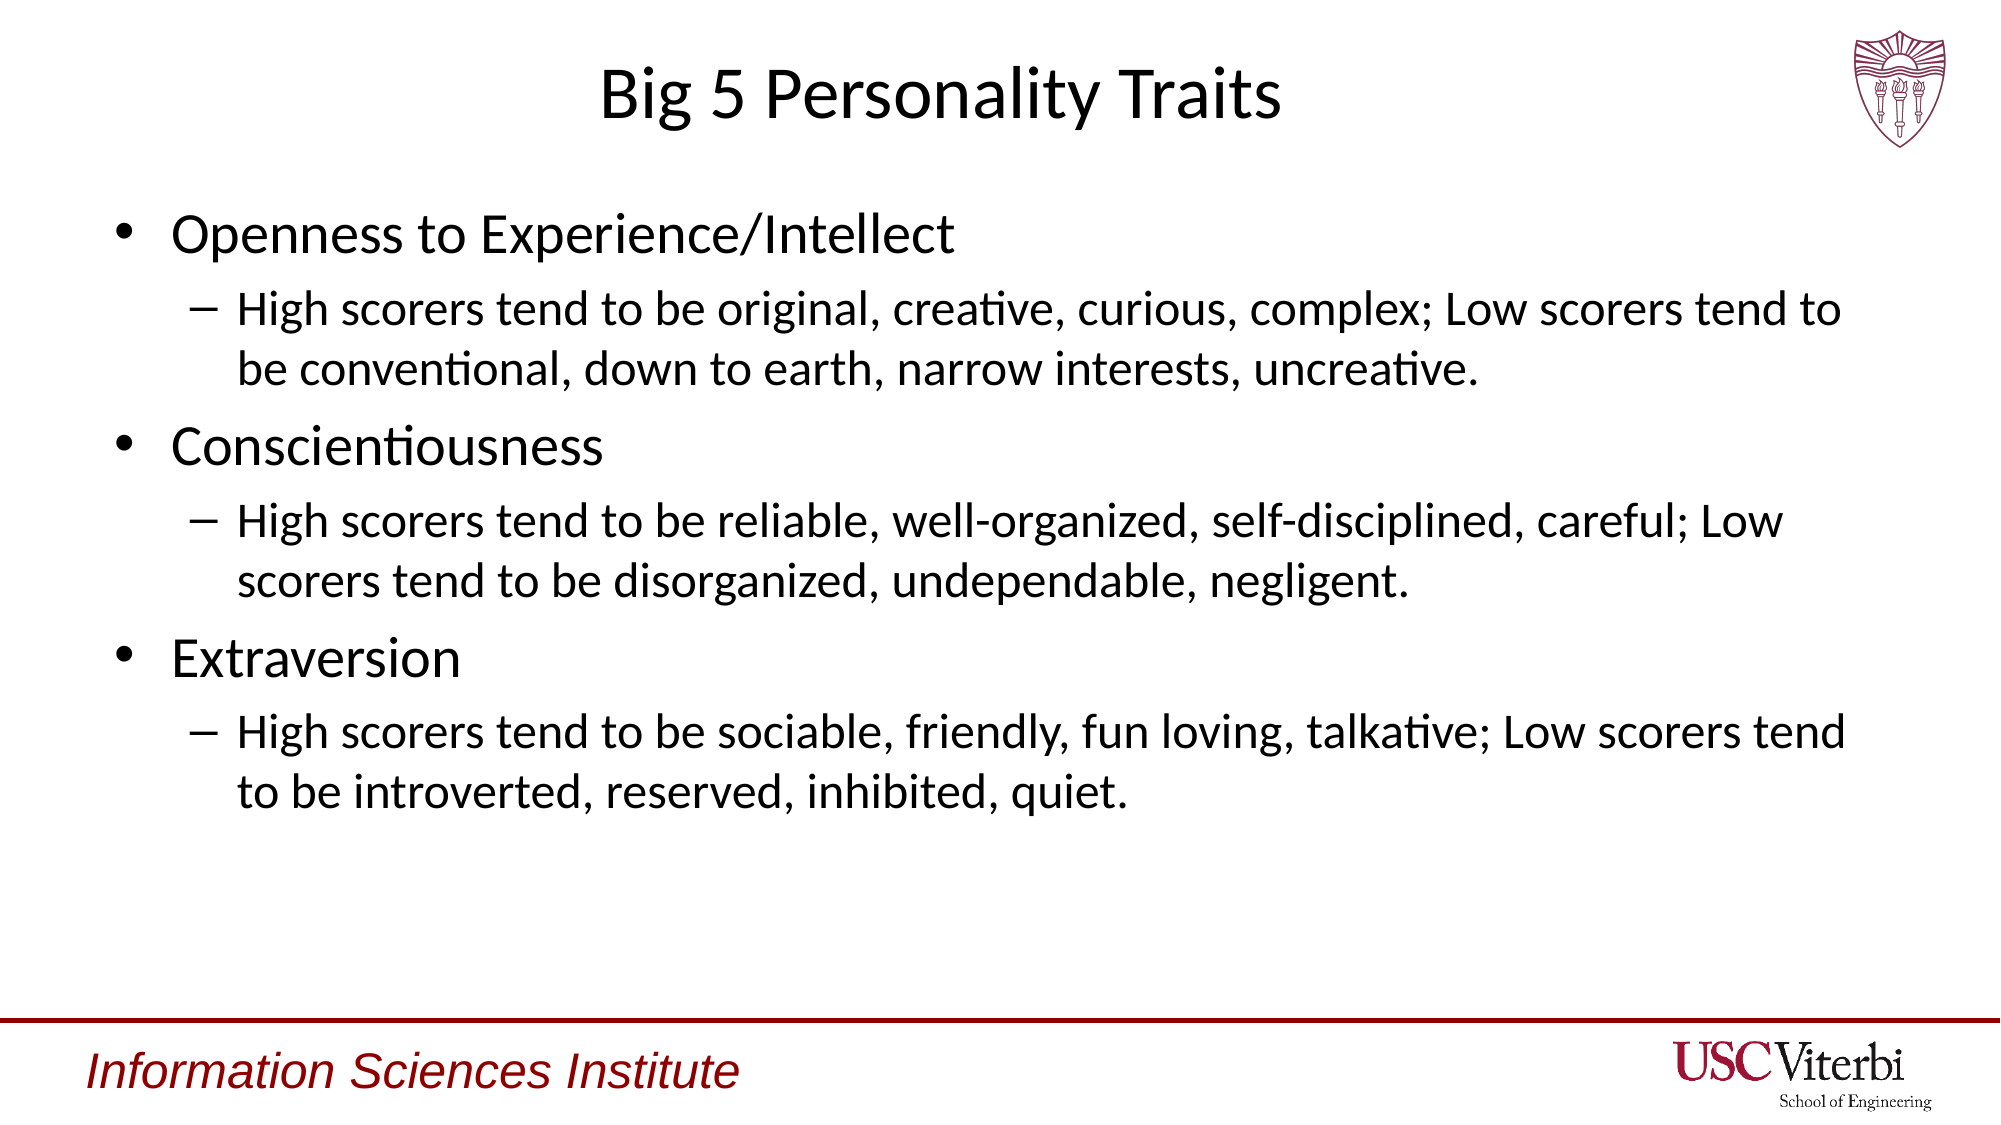

# Big 5 Personality Traits
Openness to Experience/Intellect
High scorers tend to be original, creative, curious, complex; Low scorers tend to be conventional, down to earth, narrow interests, uncreative.
Conscientiousness
High scorers tend to be reliable, well-organized, self-disciplined, careful; Low scorers tend to be disorganized, undependable, negligent.
Extraversion
High scorers tend to be sociable, friendly, fun loving, talkative; Low scorers tend to be introverted, reserved, inhibited, quiet.